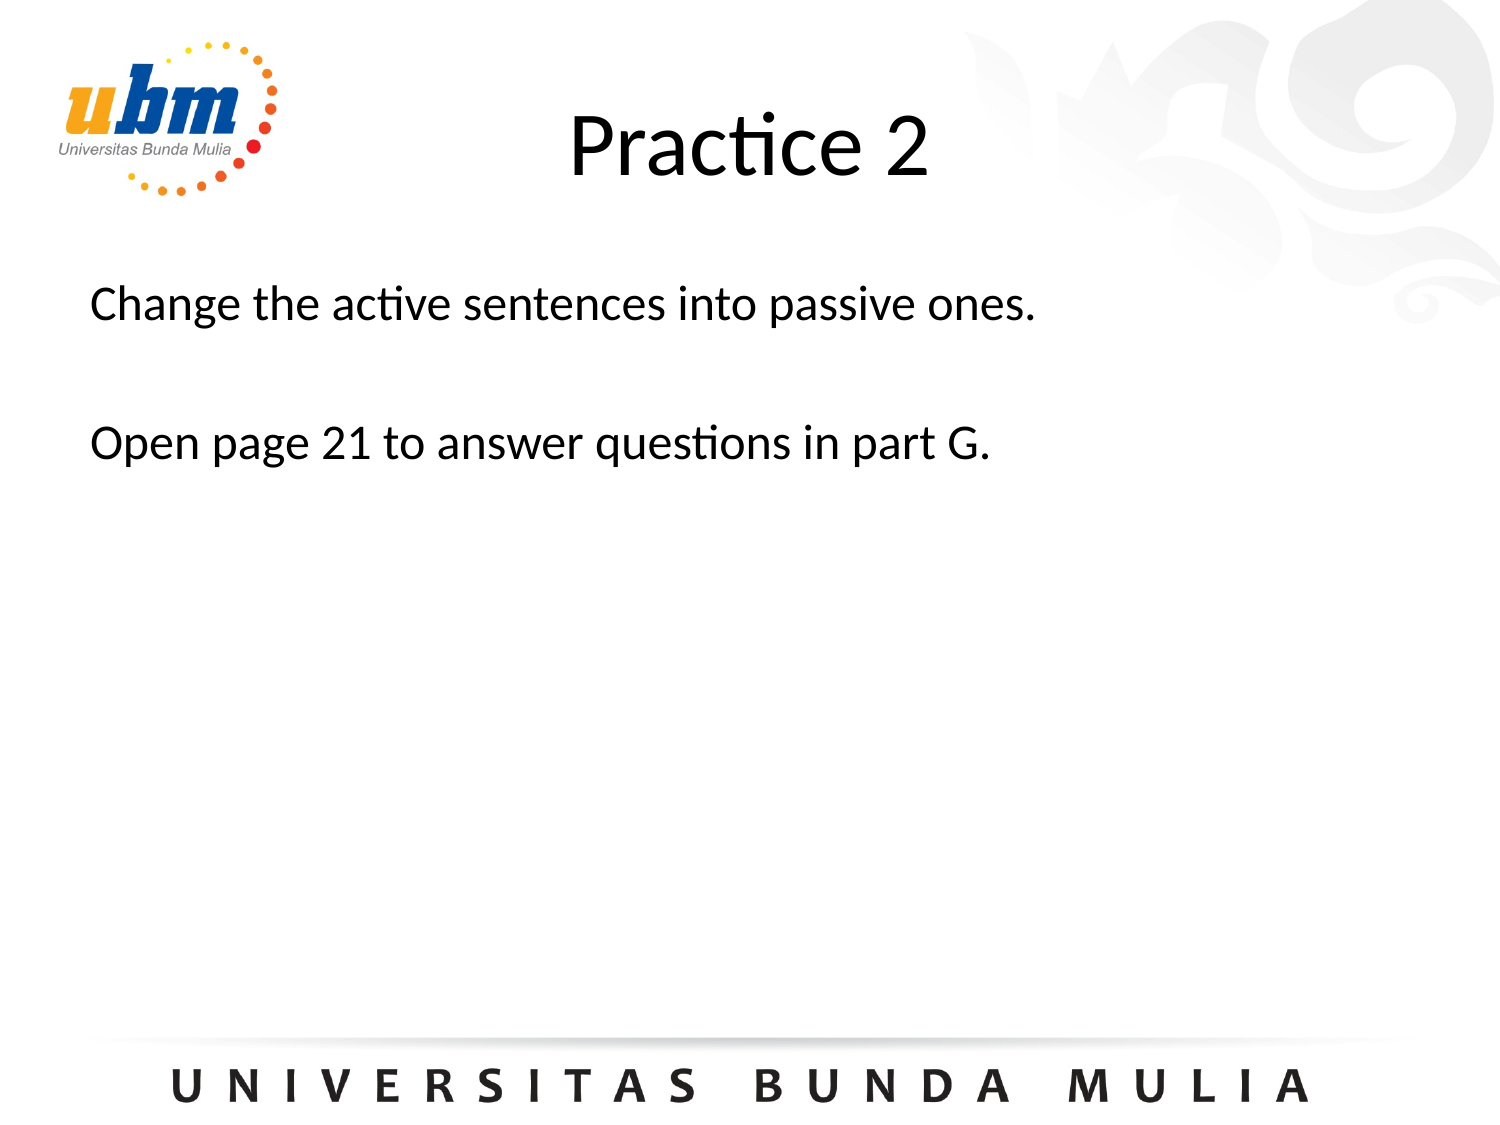

# Practice 2
Change the active sentences into passive ones.

Open page 21 to answer questions in part G.